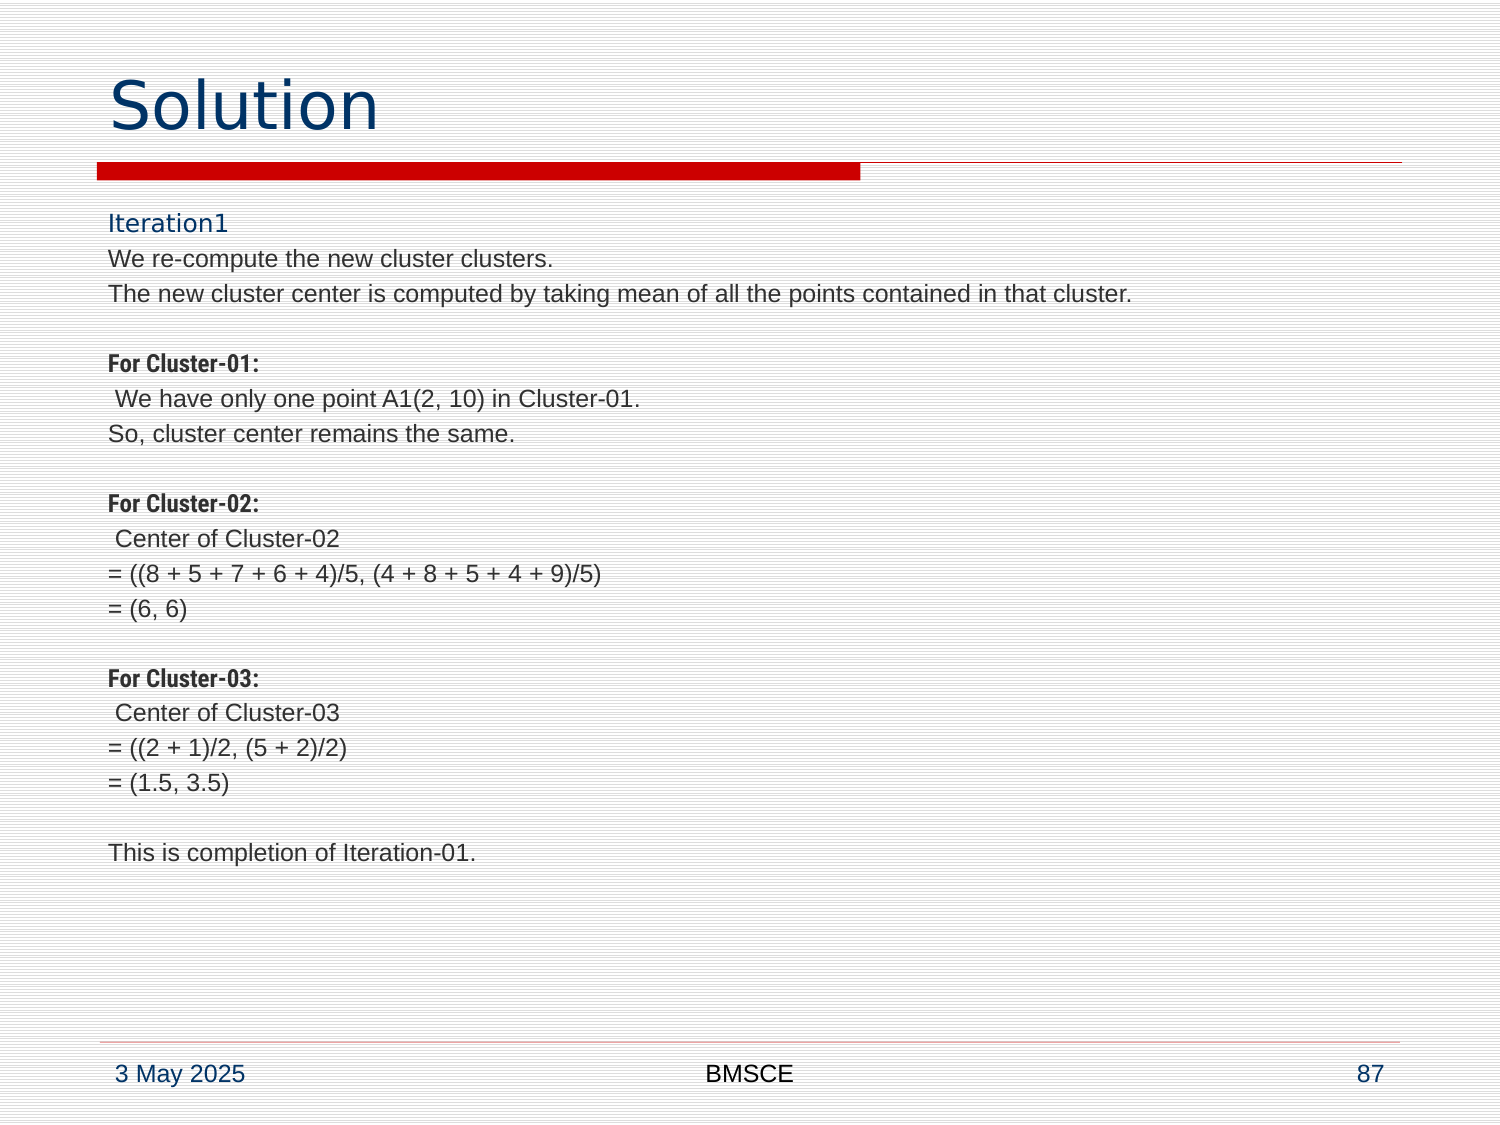

# Solution
Iteration1
We re-compute the new cluster clusters.
The new cluster center is computed by taking mean of all the points contained in that cluster.

For Cluster-01:
 We have only one point A1(2, 10) in Cluster-01.
So, cluster center remains the same.

For Cluster-02:
 Center of Cluster-02
= ((8 + 5 + 7 + 6 + 4)/5, (4 + 8 + 5 + 4 + 9)/5)
= (6, 6)

For Cluster-03:
 Center of Cluster-03
= ((2 + 1)/2, (5 + 2)/2)
= (1.5, 3.5)

This is completion of Iteration-01.

BMSCE
87
3 May 2025